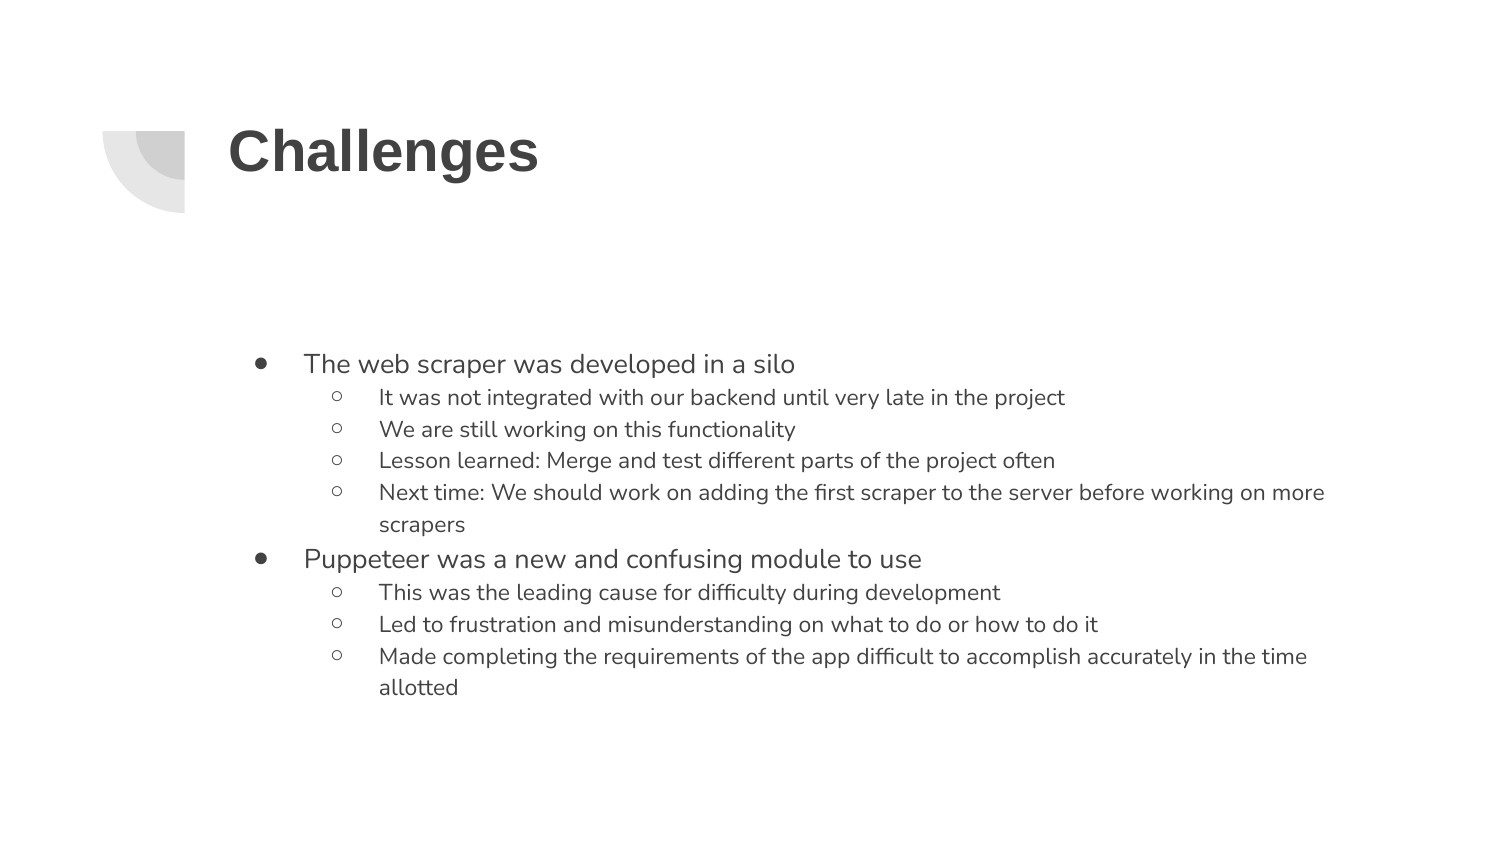

# Challenges
The web scraper was developed in a silo
It was not integrated with our backend until very late in the project
We are still working on this functionality
Lesson learned: Merge and test different parts of the project often
Next time: We should work on adding the first scraper to the server before working on more scrapers
Puppeteer was a new and confusing module to use
This was the leading cause for difficulty during development
Led to frustration and misunderstanding on what to do or how to do it
Made completing the requirements of the app difficult to accomplish accurately in the time allotted